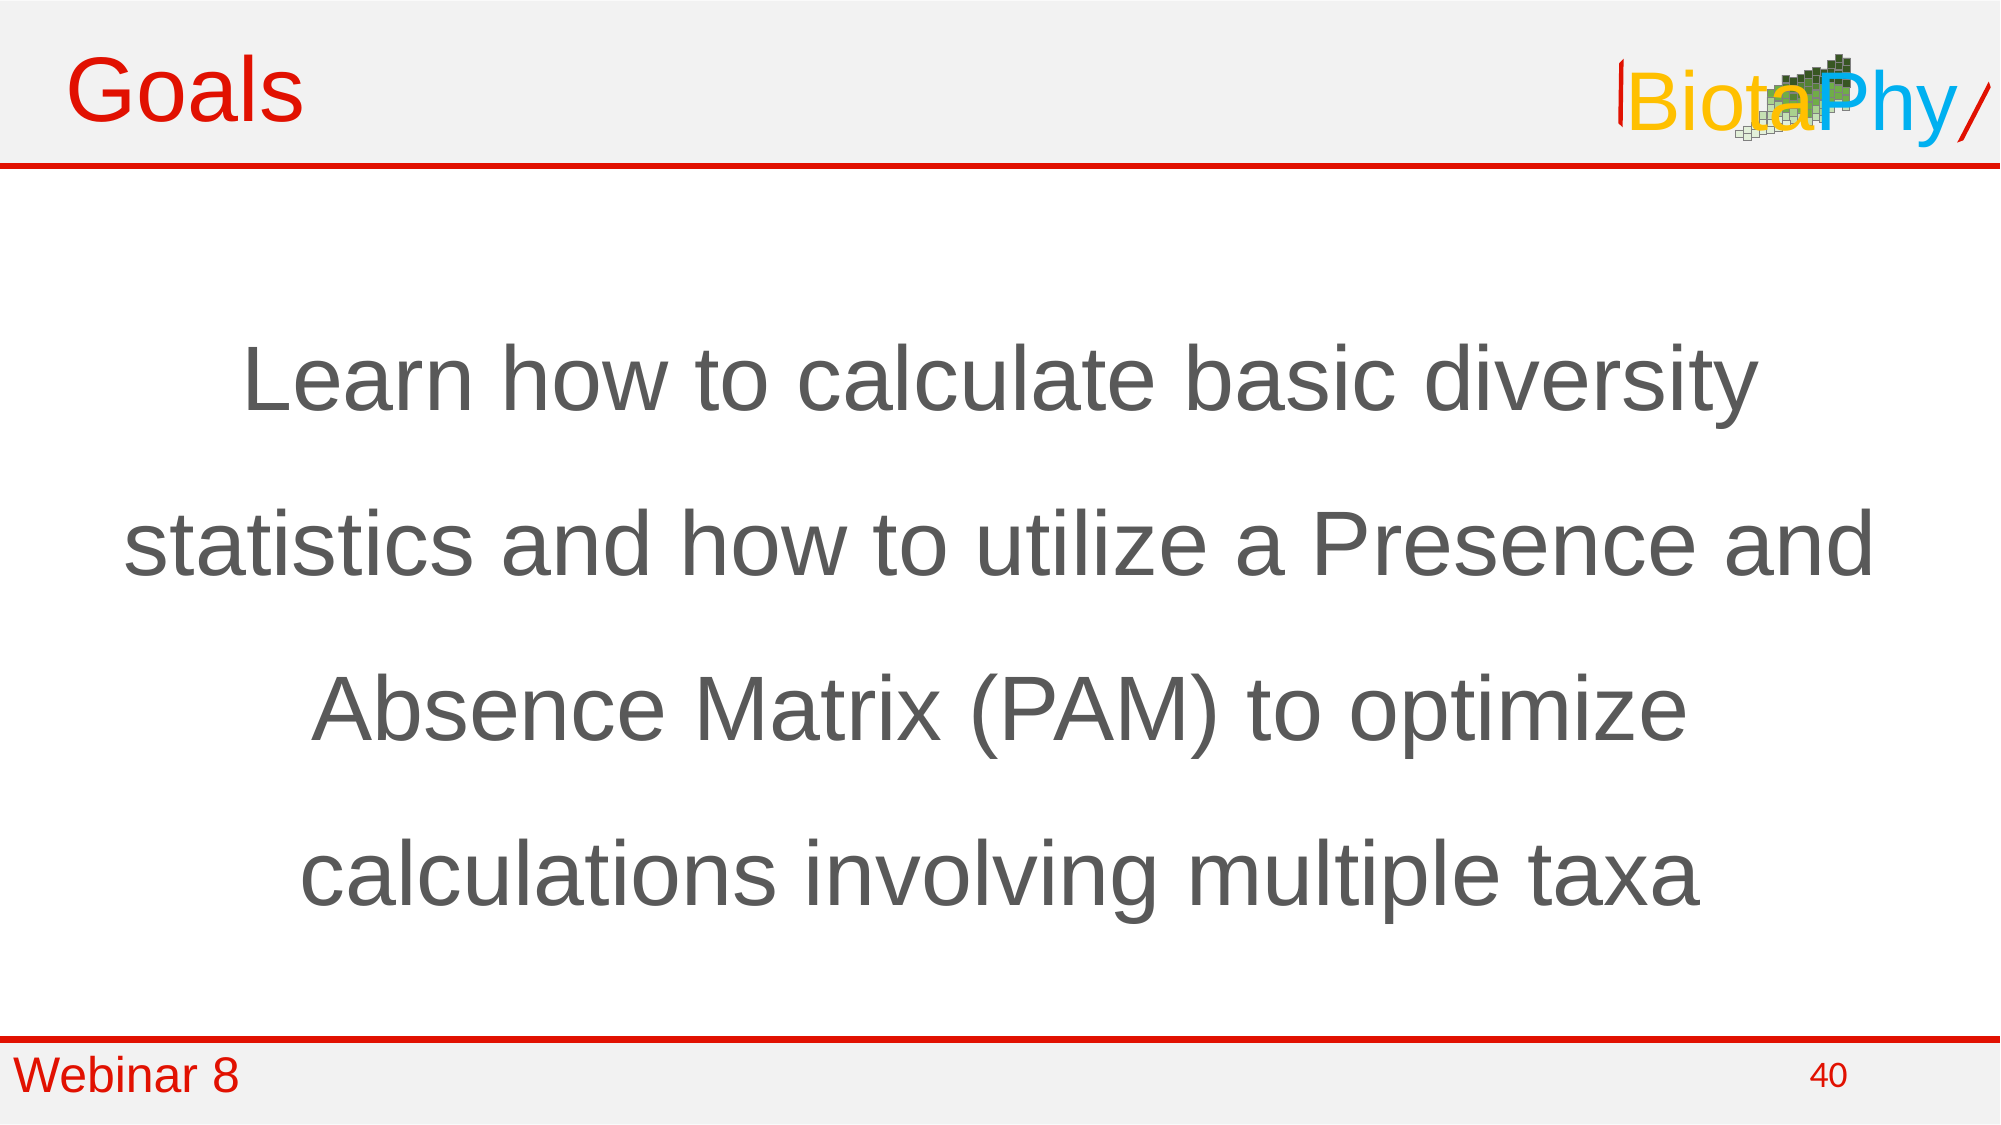

Goals
BiotaPhy

Learn how to calculate basic diversity statistics and how to utilize a Presence and Absence Matrix (PAM) to optimize calculations involving multiple taxa
Webinar 8

40